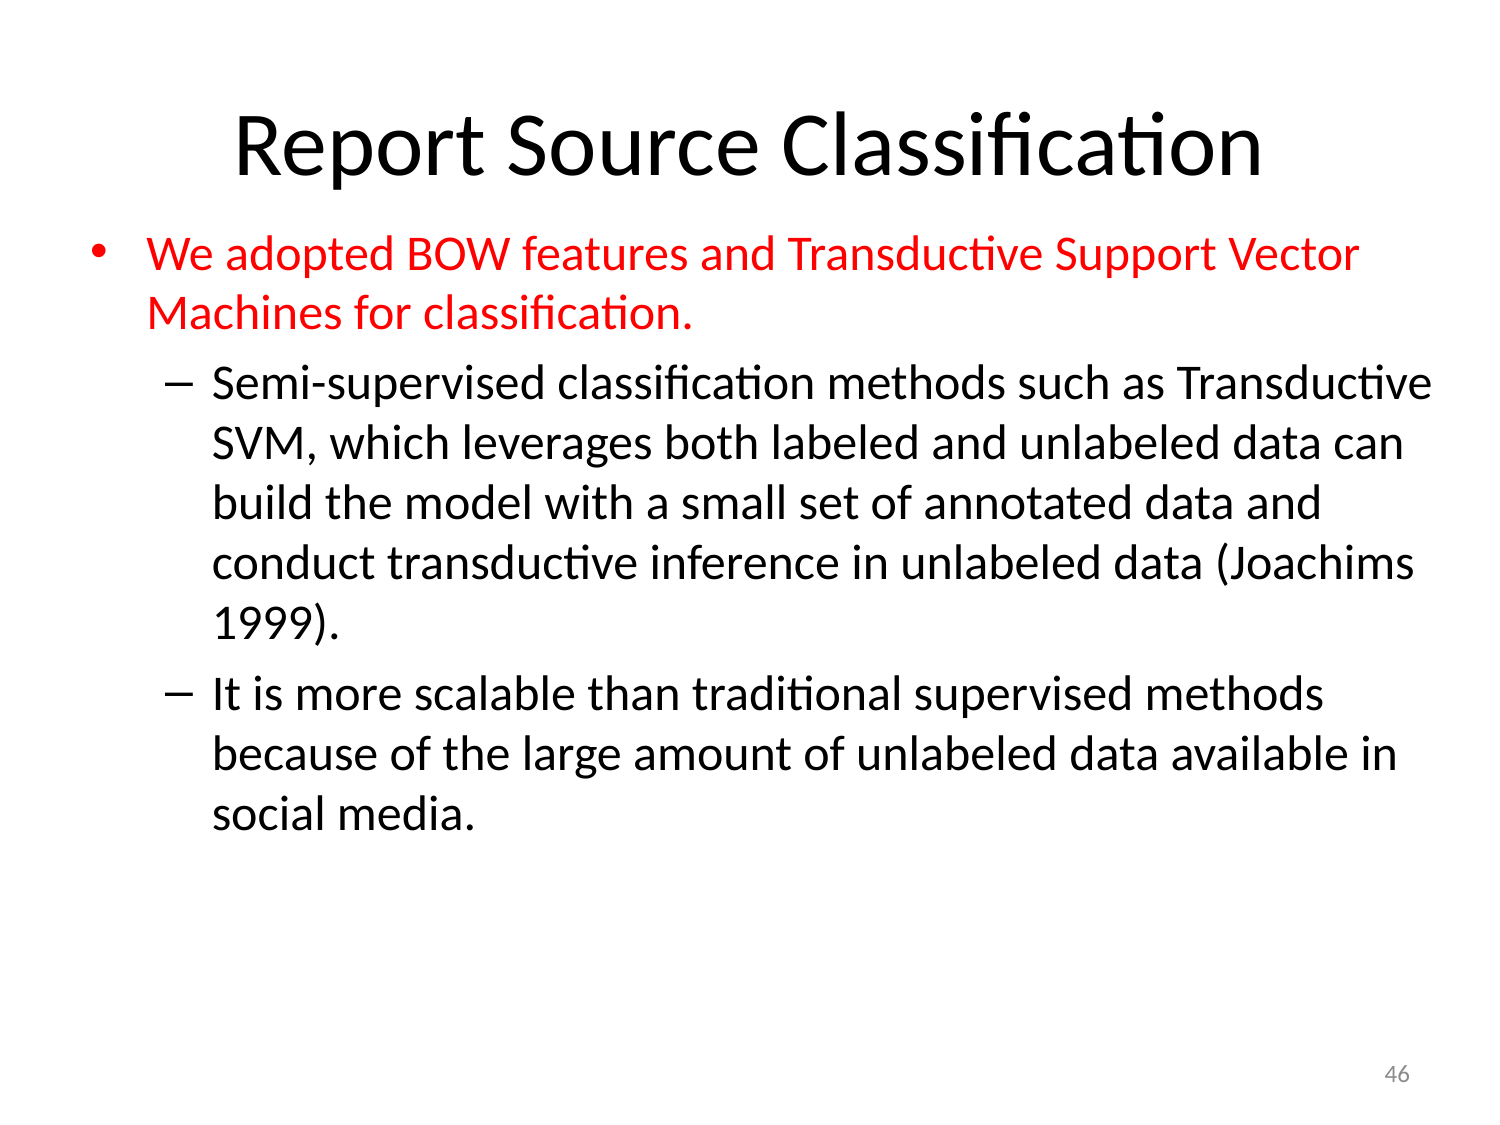

# Report Source Classification
We adopted BOW features and Transductive Support Vector Machines for classification.
Semi-supervised classification methods such as Transductive SVM, which leverages both labeled and unlabeled data can build the model with a small set of annotated data and conduct transductive inference in unlabeled data (Joachims 1999).
It is more scalable than traditional supervised methods because of the large amount of unlabeled data available in social media.
46